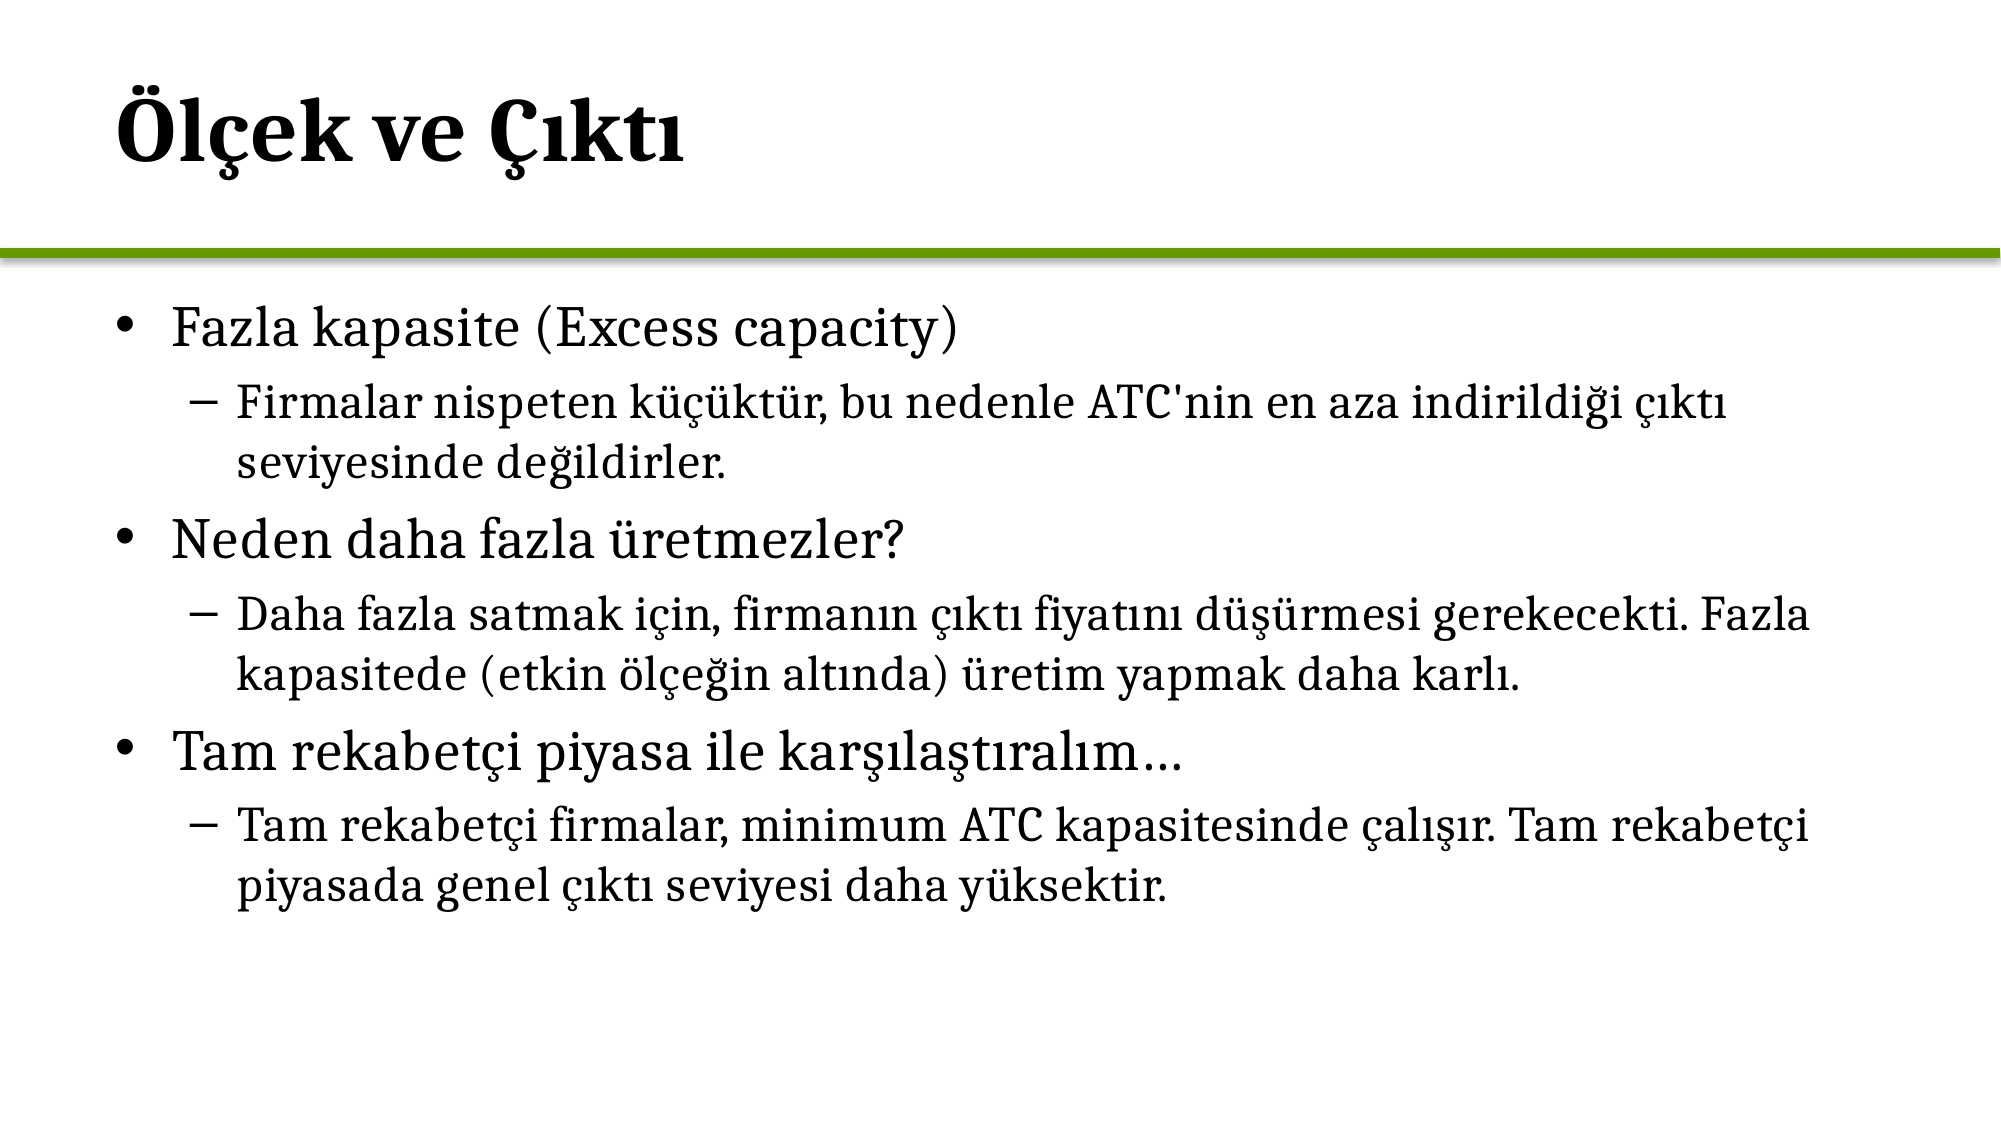

# Ölçek ve Çıktı
Fazla kapasite (Excess capacity)
Firmalar nispeten küçüktür, bu nedenle ATC'nin en aza indirildiği çıktı seviyesinde değildirler.
Neden daha fazla üretmezler?
Daha fazla satmak için, firmanın çıktı fiyatını düşürmesi gerekecekti. Fazla kapasitede (etkin ölçeğin altında) üretim yapmak daha karlı.
Tam rekabetçi piyasa ile karşılaştıralım…
Tam rekabetçi firmalar, minimum ATC kapasitesinde çalışır. Tam rekabetçi piyasada genel çıktı seviyesi daha yüksektir.